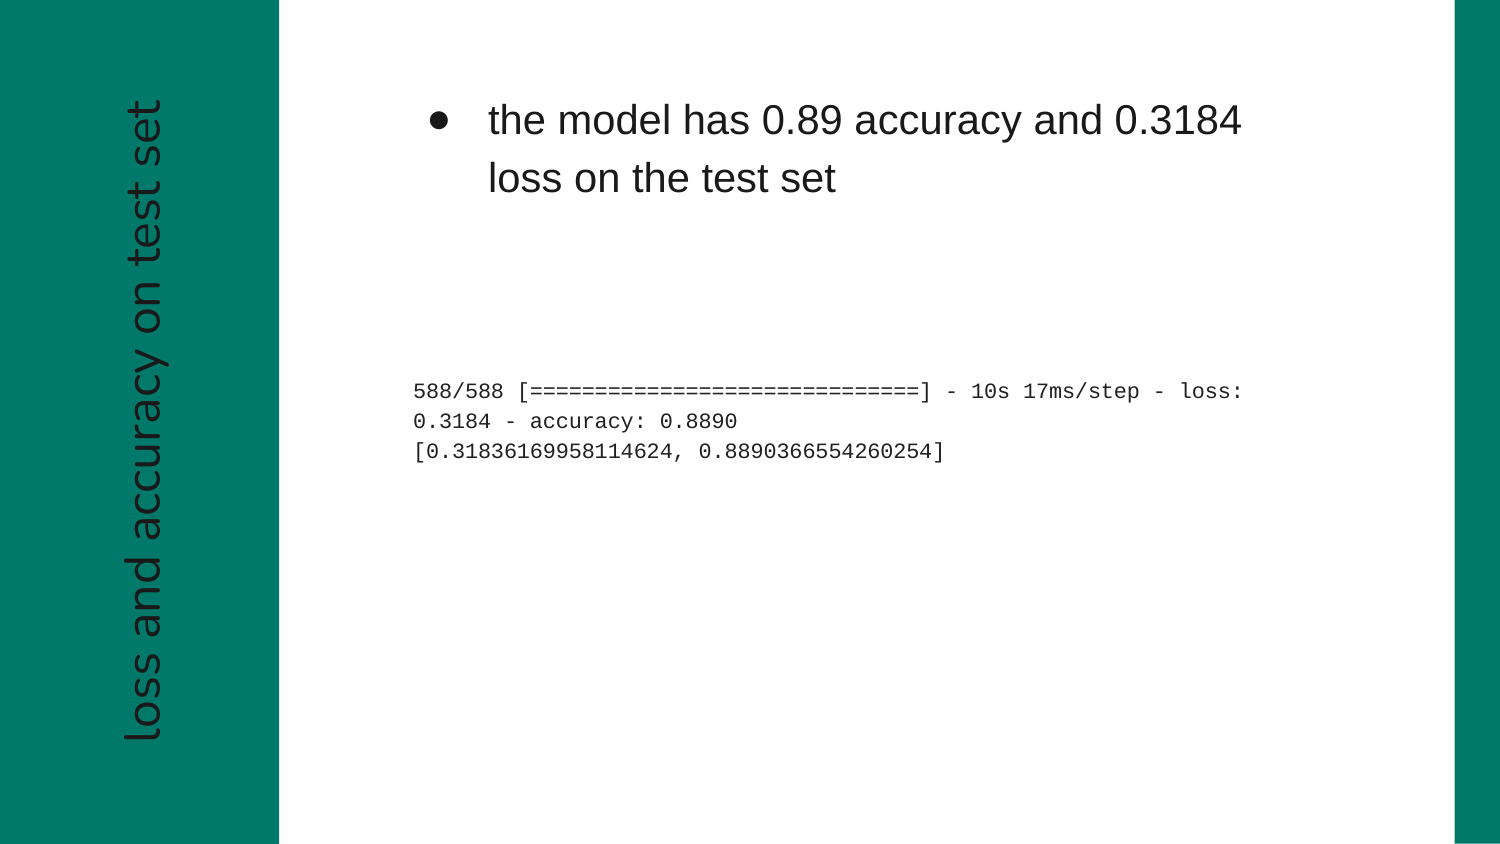

the model has 0.89 accuracy and 0.3184 loss on the test set

588/588 [==============================] - 10s 17ms/step - loss: 0.3184 - accuracy: 0.8890
[0.31836169958114624, 0.8890366554260254]
# loss and accuracy on test set